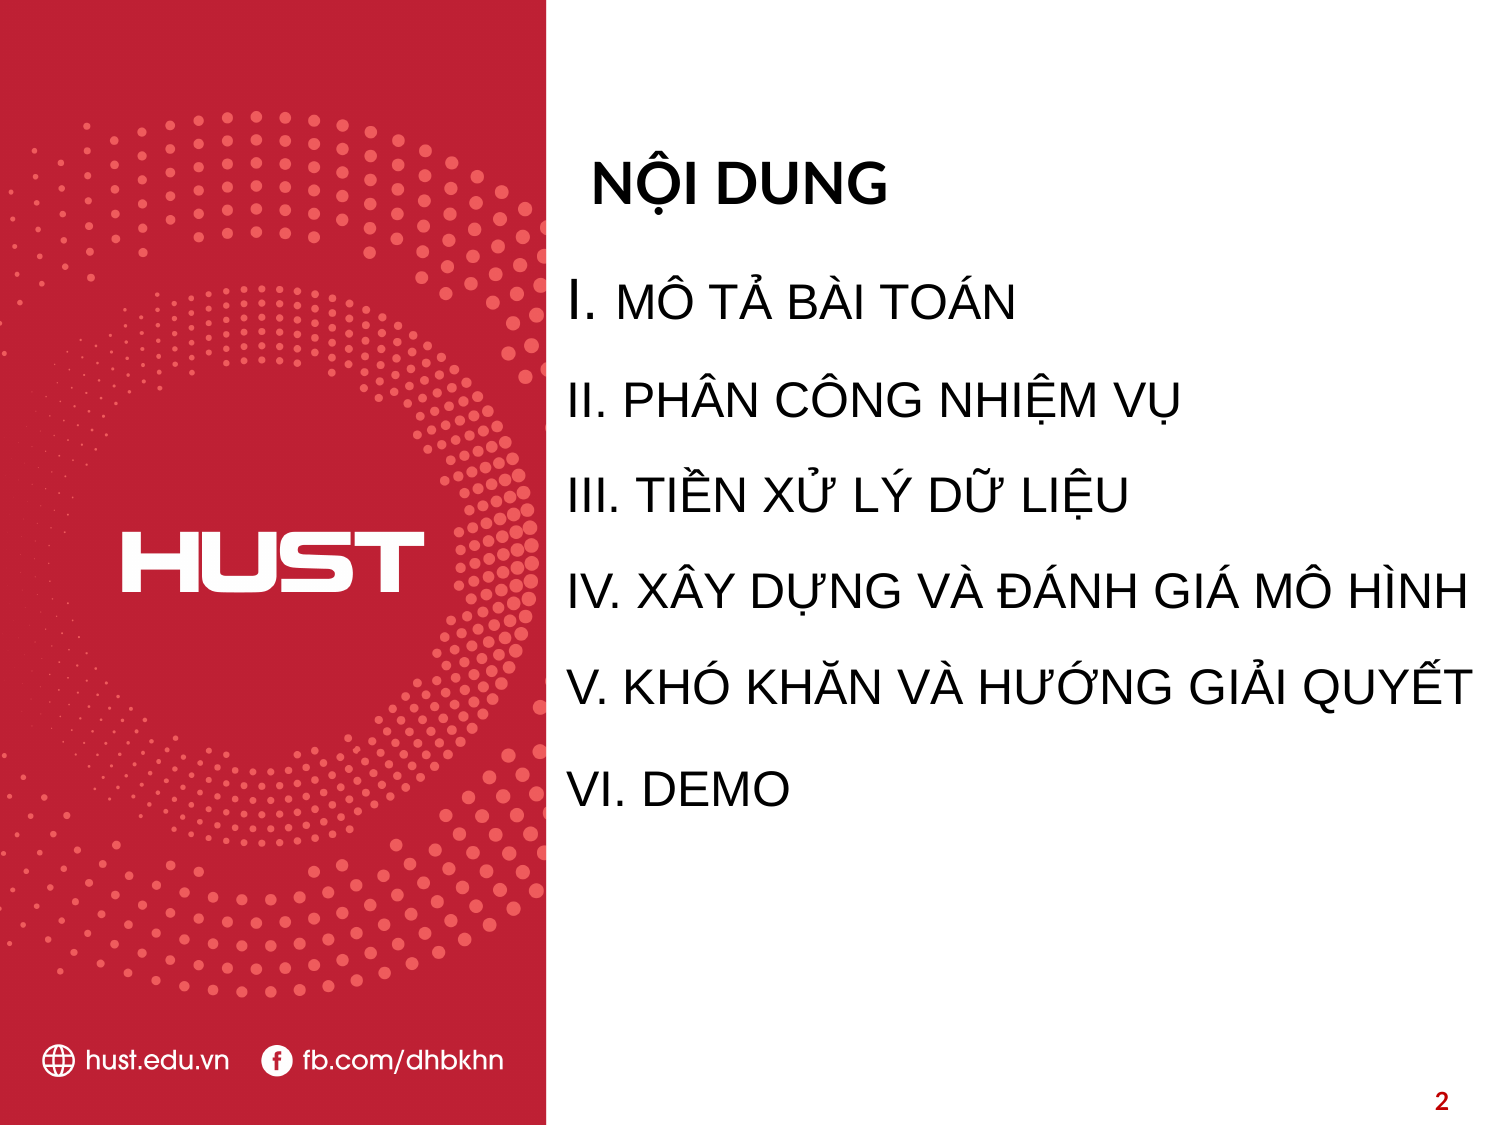

# NỘI DUNG
I. MÔ TẢ BÀI TOÁN
II. PHÂN CÔNG NHIỆM VỤ
III. TIỀN XỬ LÝ DỮ LIỆU
IV. XÂY DỰNG VÀ ĐÁNH GIÁ MÔ HÌNH
V. KHÓ KHĂN VÀ HƯỚNG GIẢI QUYẾT
VI. DEMO
2